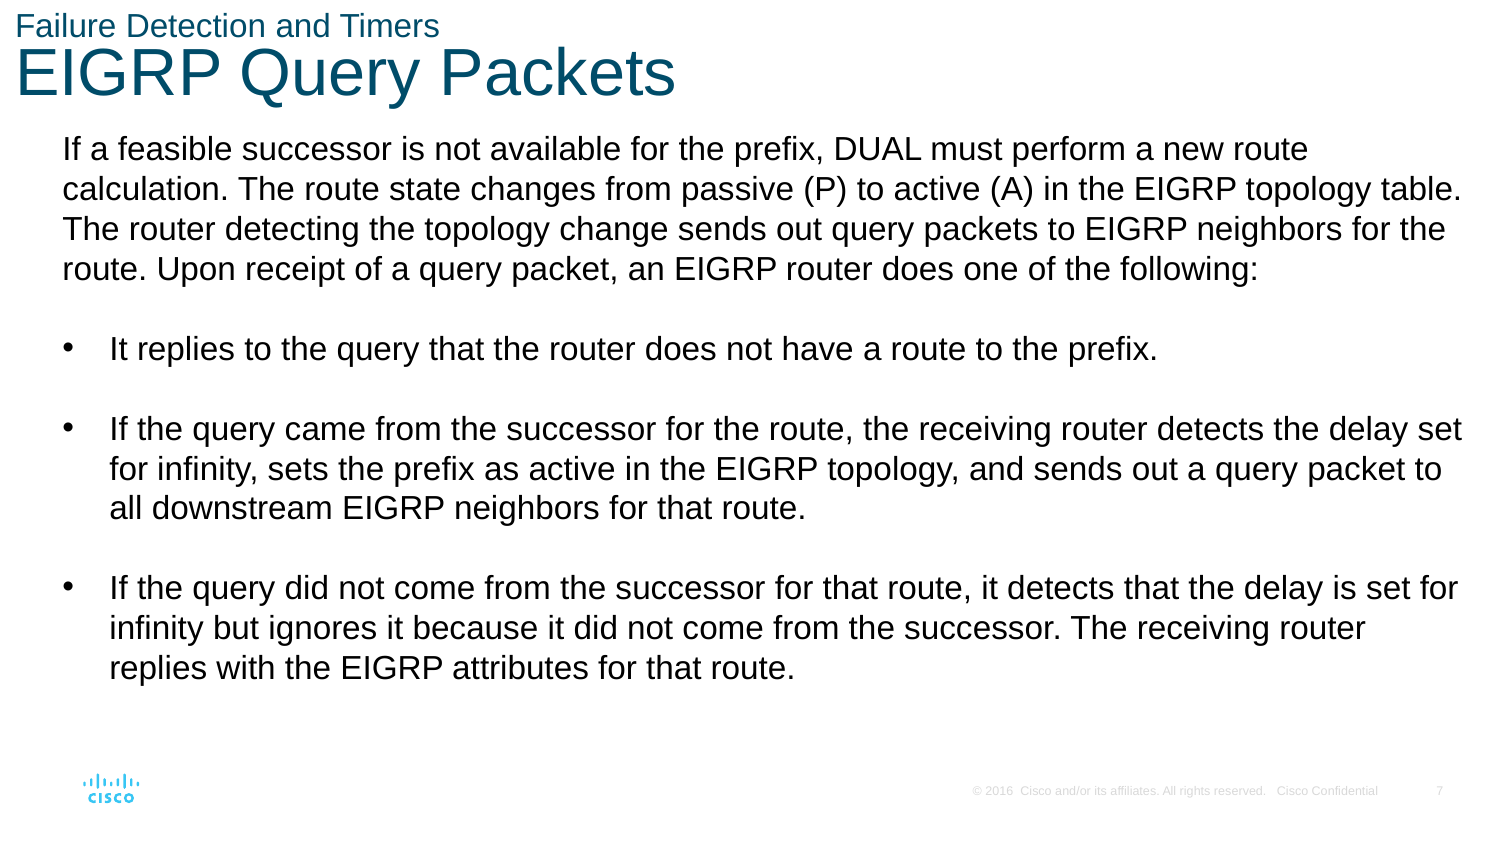

# Failure Detection and Timers EIGRP Query Packets
If a feasible successor is not available for the prefix, DUAL must perform a new route
calculation. The route state changes from passive (P) to active (A) in the EIGRP topology table. The router detecting the topology change sends out query packets to EIGRP neighbors for the route. Upon receipt of a query packet, an EIGRP router does one of the following:

It replies to the query that the router does not have a route to the prefix.

If the query came from the successor for the route, the receiving router detects the delay set for infinity, sets the prefix as active in the EIGRP topology, and sends out a query packet to all downstream EIGRP neighbors for that route.

If the query did not come from the successor for that route, it detects that the delay is set for infinity but ignores it because it did not come from the successor. The receiving router replies with the EIGRP attributes for that route.